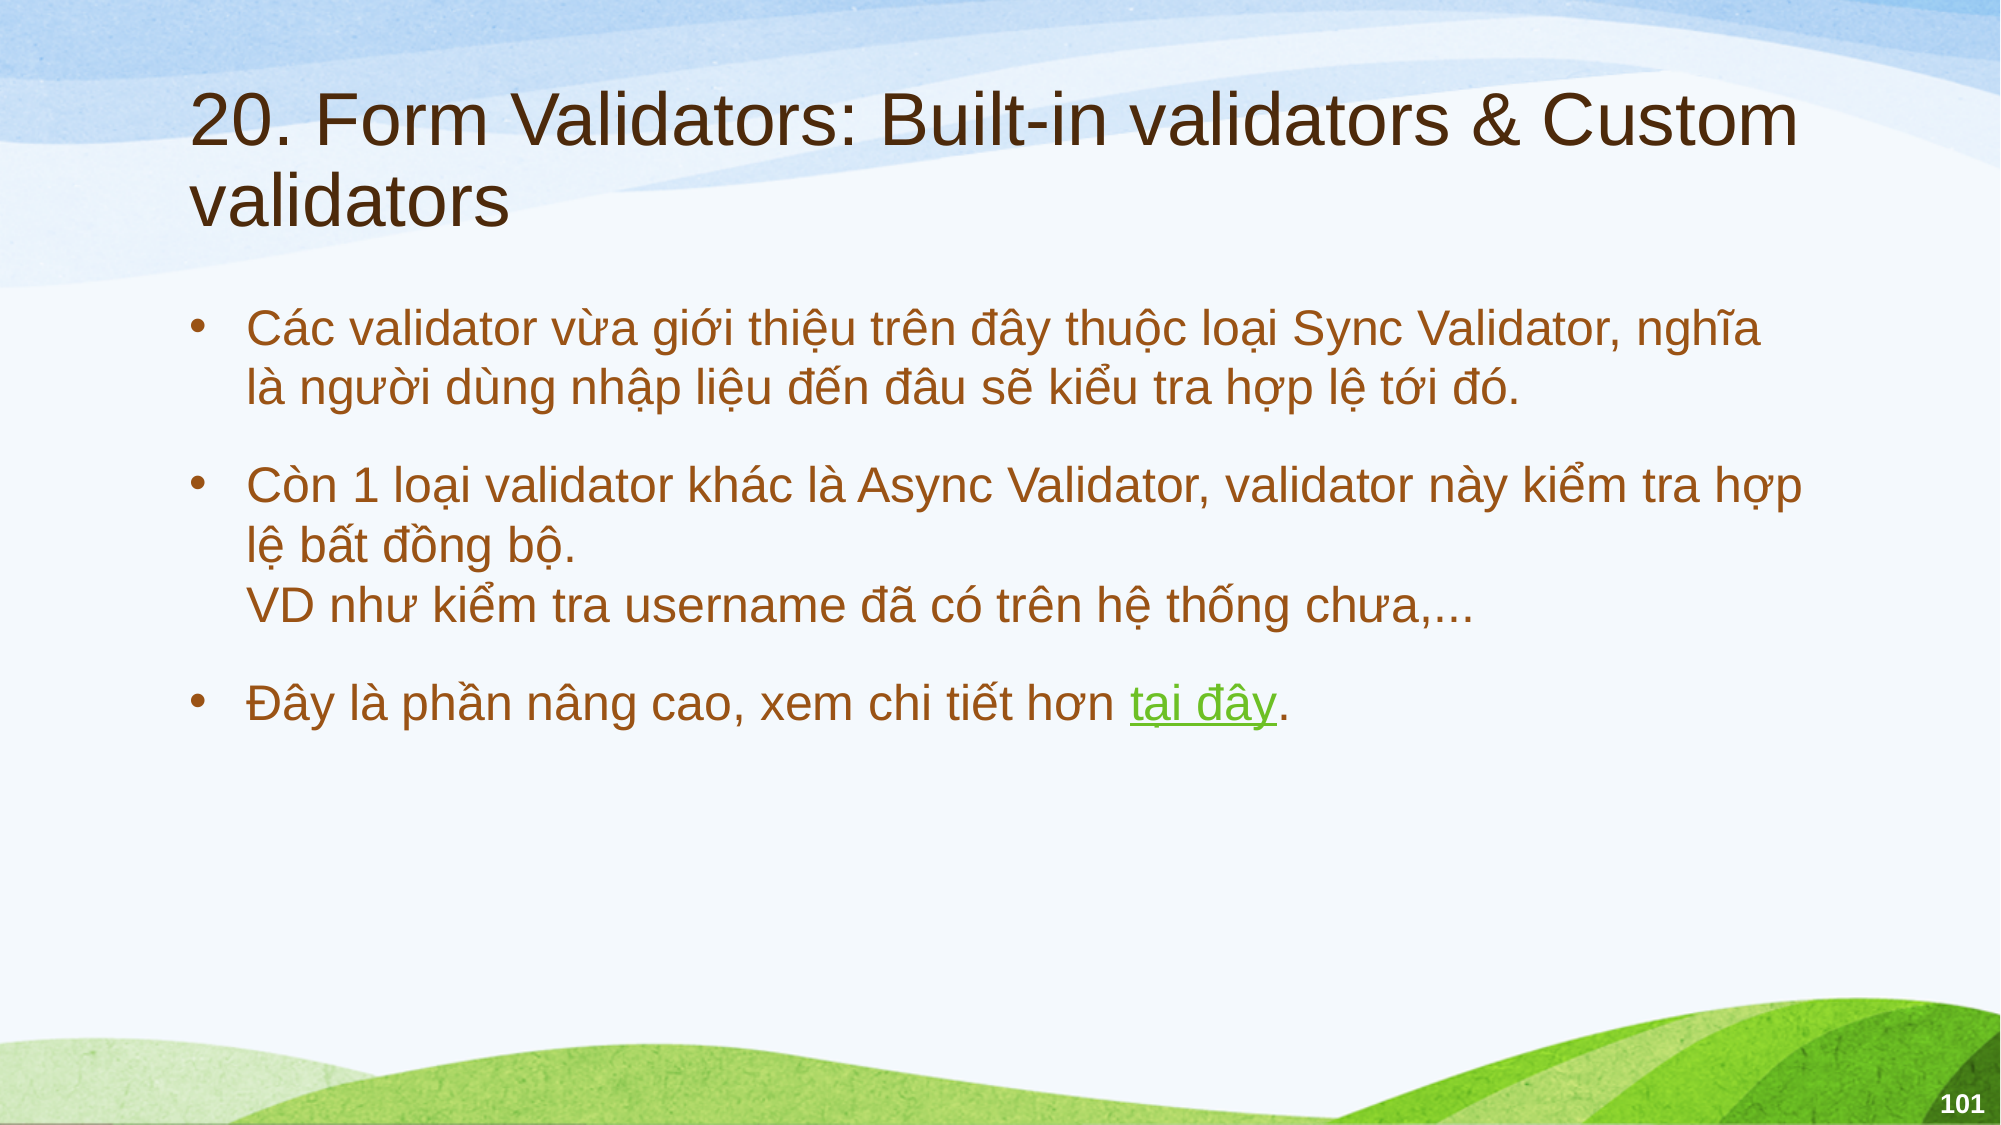

# 20. Form Validators: Built-in validators & Custom validators
Các validator vừa giới thiệu trên đây thuộc loại Sync Validator, nghĩa là người dùng nhập liệu đến đâu sẽ kiểu tra hợp lệ tới đó.
Còn 1 loại validator khác là Async Validator, validator này kiểm tra hợp lệ bất đồng bộ.
VD như kiểm tra username đã có trên hệ thống chưa,...
Đây là phần nâng cao, xem chi tiết hơn tại đây.
101